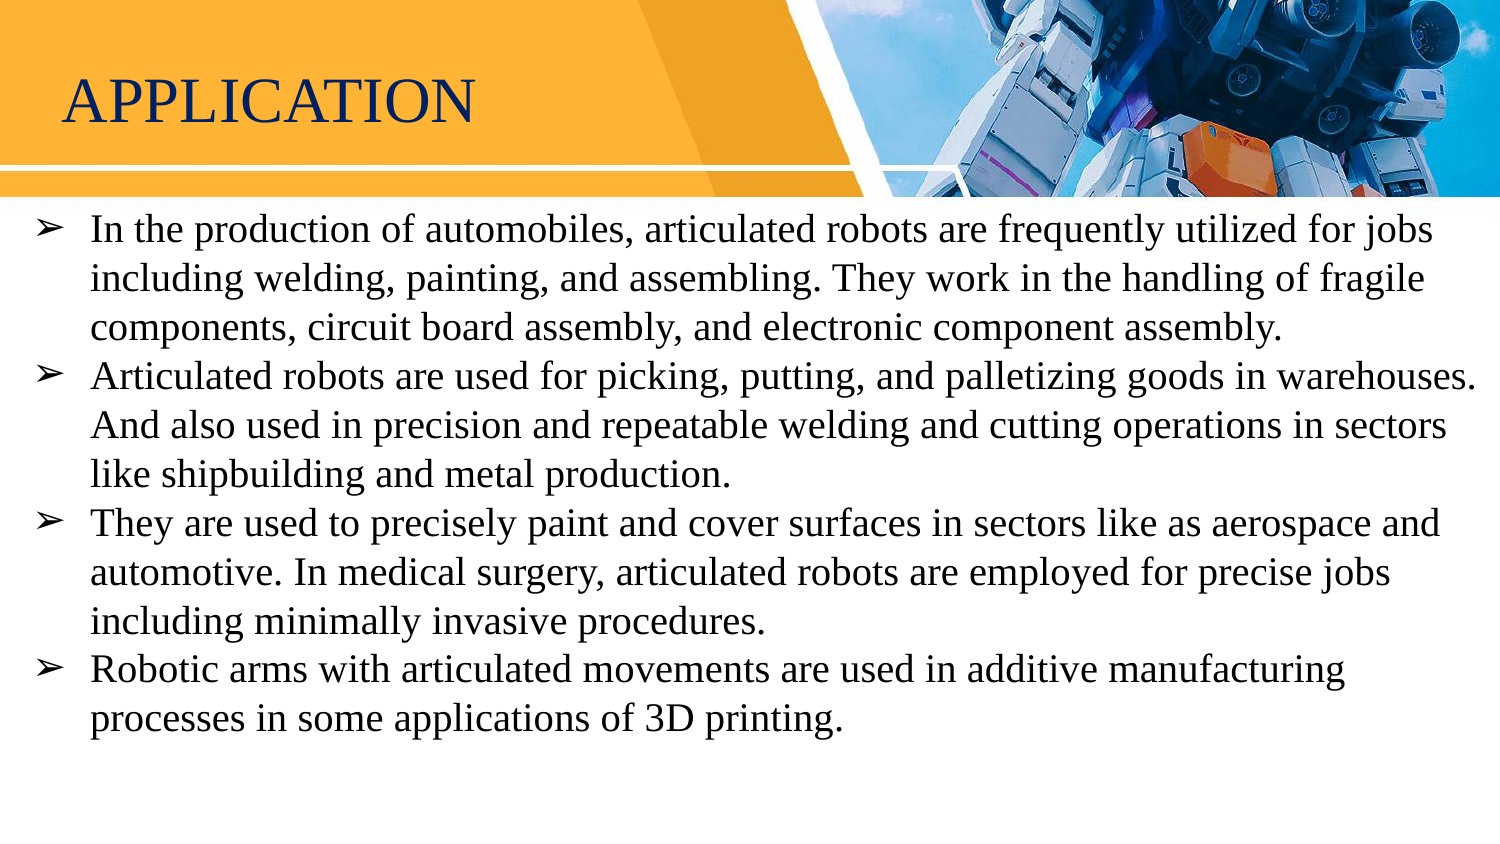

# APPLICATION
In the production of automobiles, articulated robots are frequently utilized for jobs including welding, painting, and assembling. They work in the handling of fragile components, circuit board assembly, and electronic component assembly.
Articulated robots are used for picking, putting, and palletizing goods in warehouses. And also used in precision and repeatable welding and cutting operations in sectors like shipbuilding and metal production.
They are used to precisely paint and cover surfaces in sectors like as aerospace and automotive. In medical surgery, articulated robots are employed for precise jobs including minimally invasive procedures.
Robotic arms with articulated movements are used in additive manufacturing processes in some applications of 3D printing.